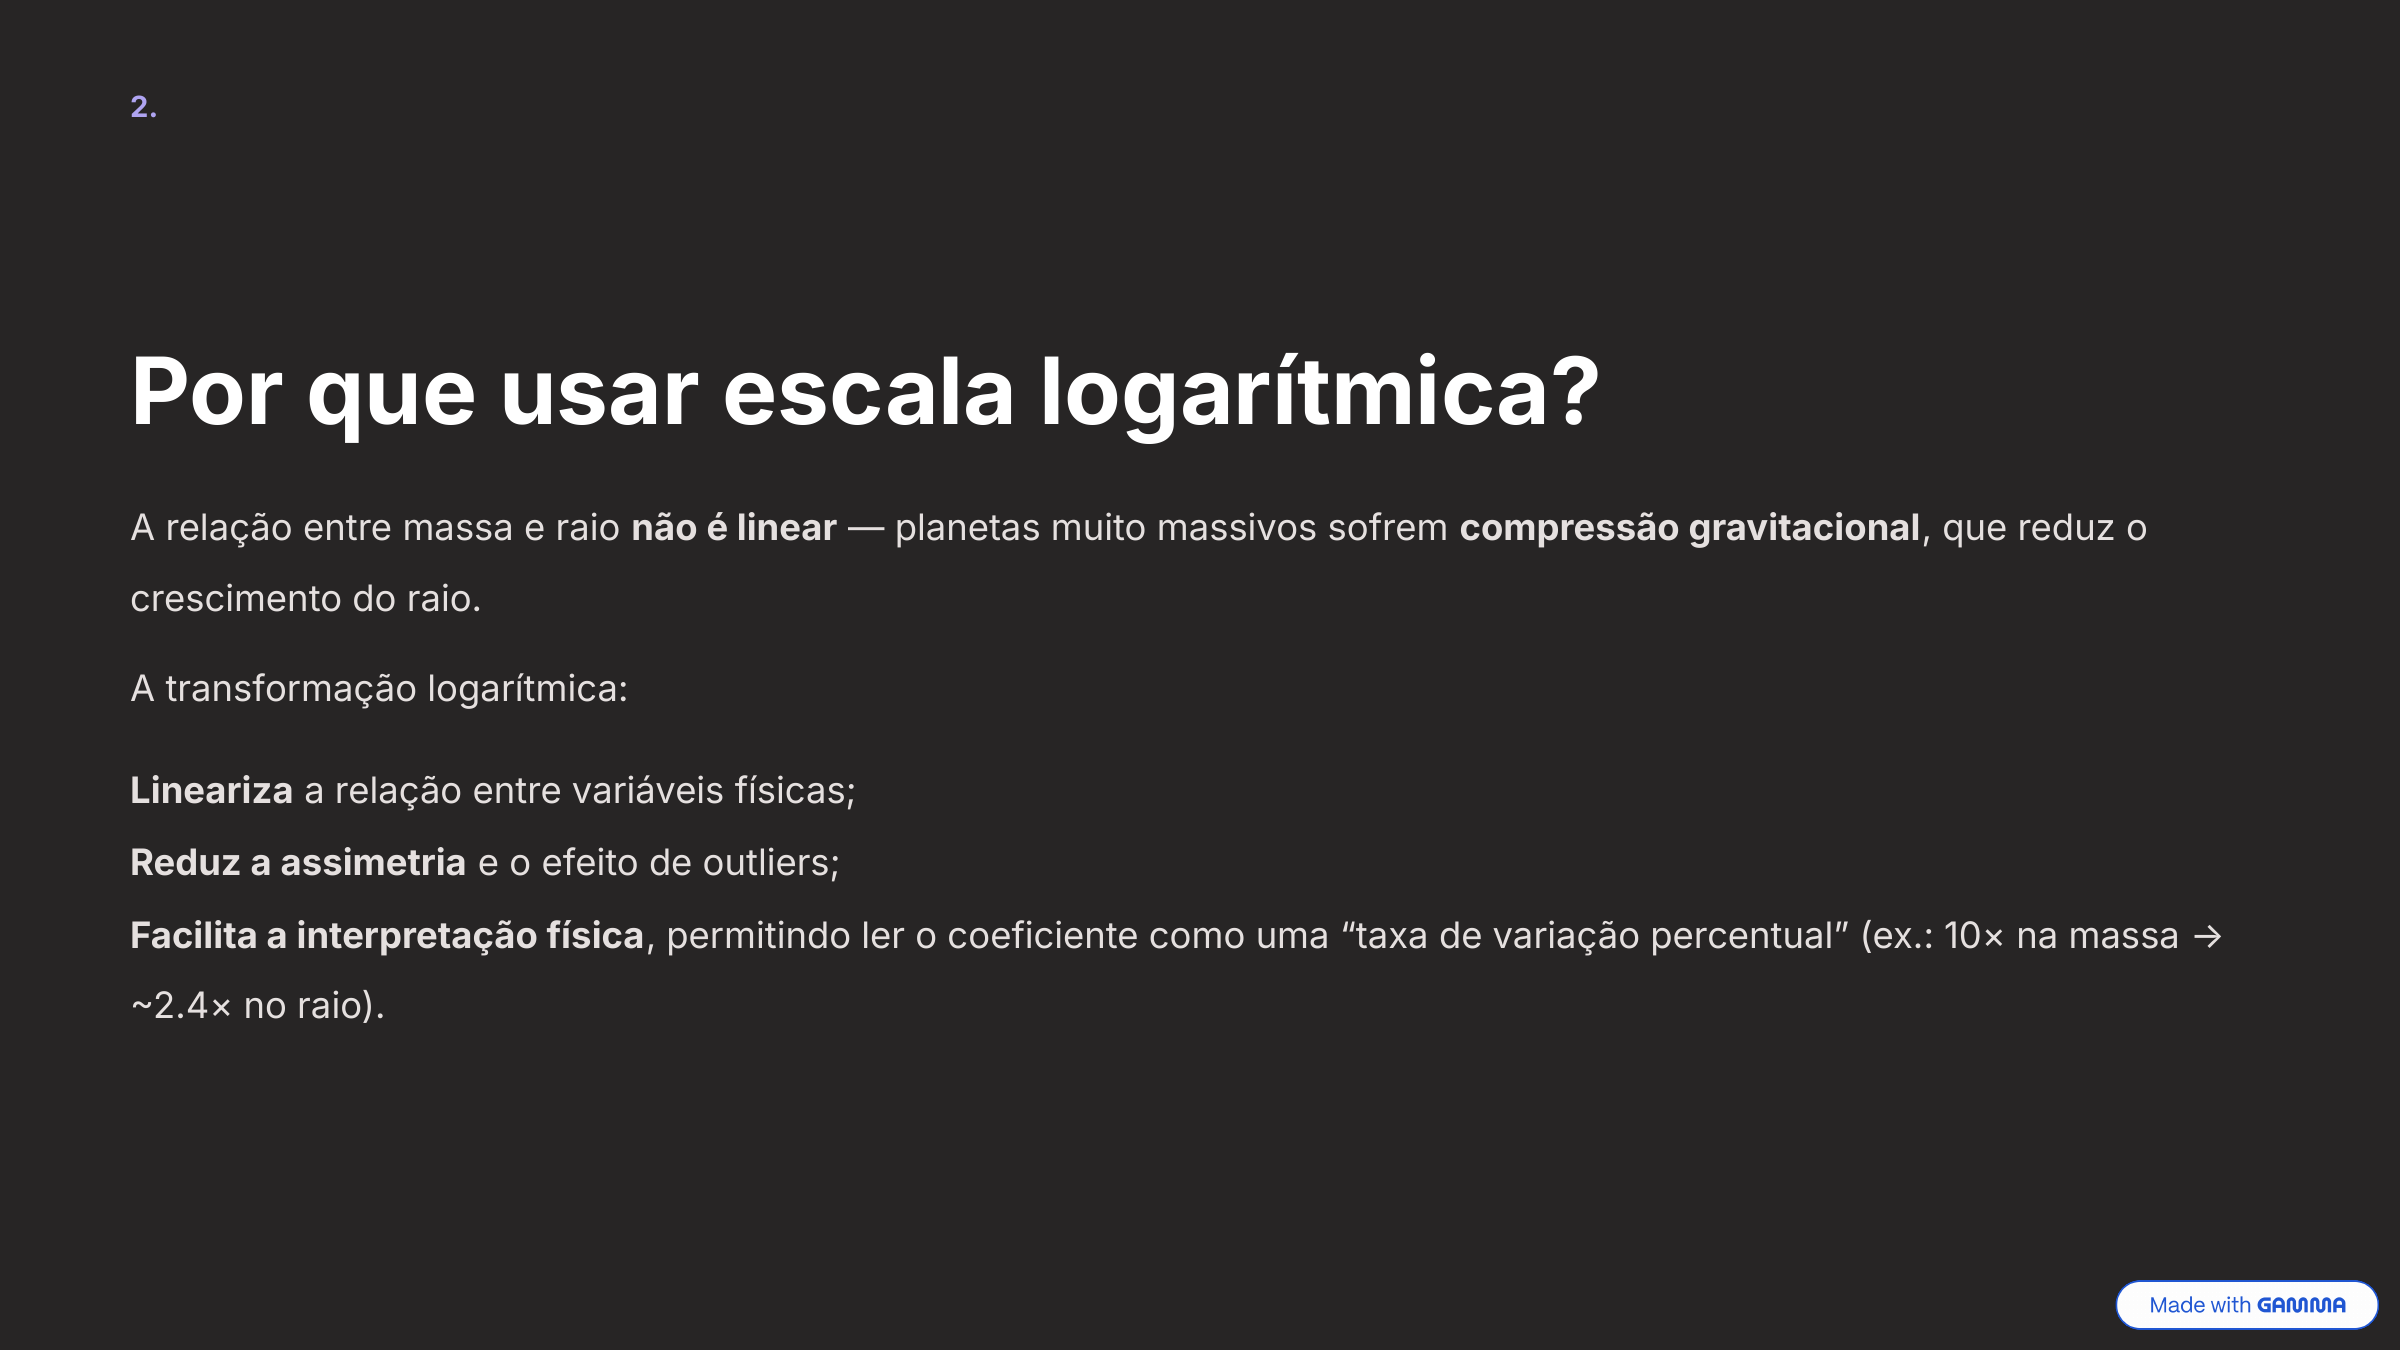

2.
Por que usar escala logarítmica?
A relação entre massa e raio não é linear — planetas muito massivos sofrem compressão gravitacional, que reduz o crescimento do raio.
A transformação logarítmica:
Lineariza a relação entre variáveis físicas;
Reduz a assimetria e o efeito de outliers;
Facilita a interpretação física, permitindo ler o coeficiente como uma “taxa de variação percentual” (ex.: 10× na massa → ~2.4× no raio).